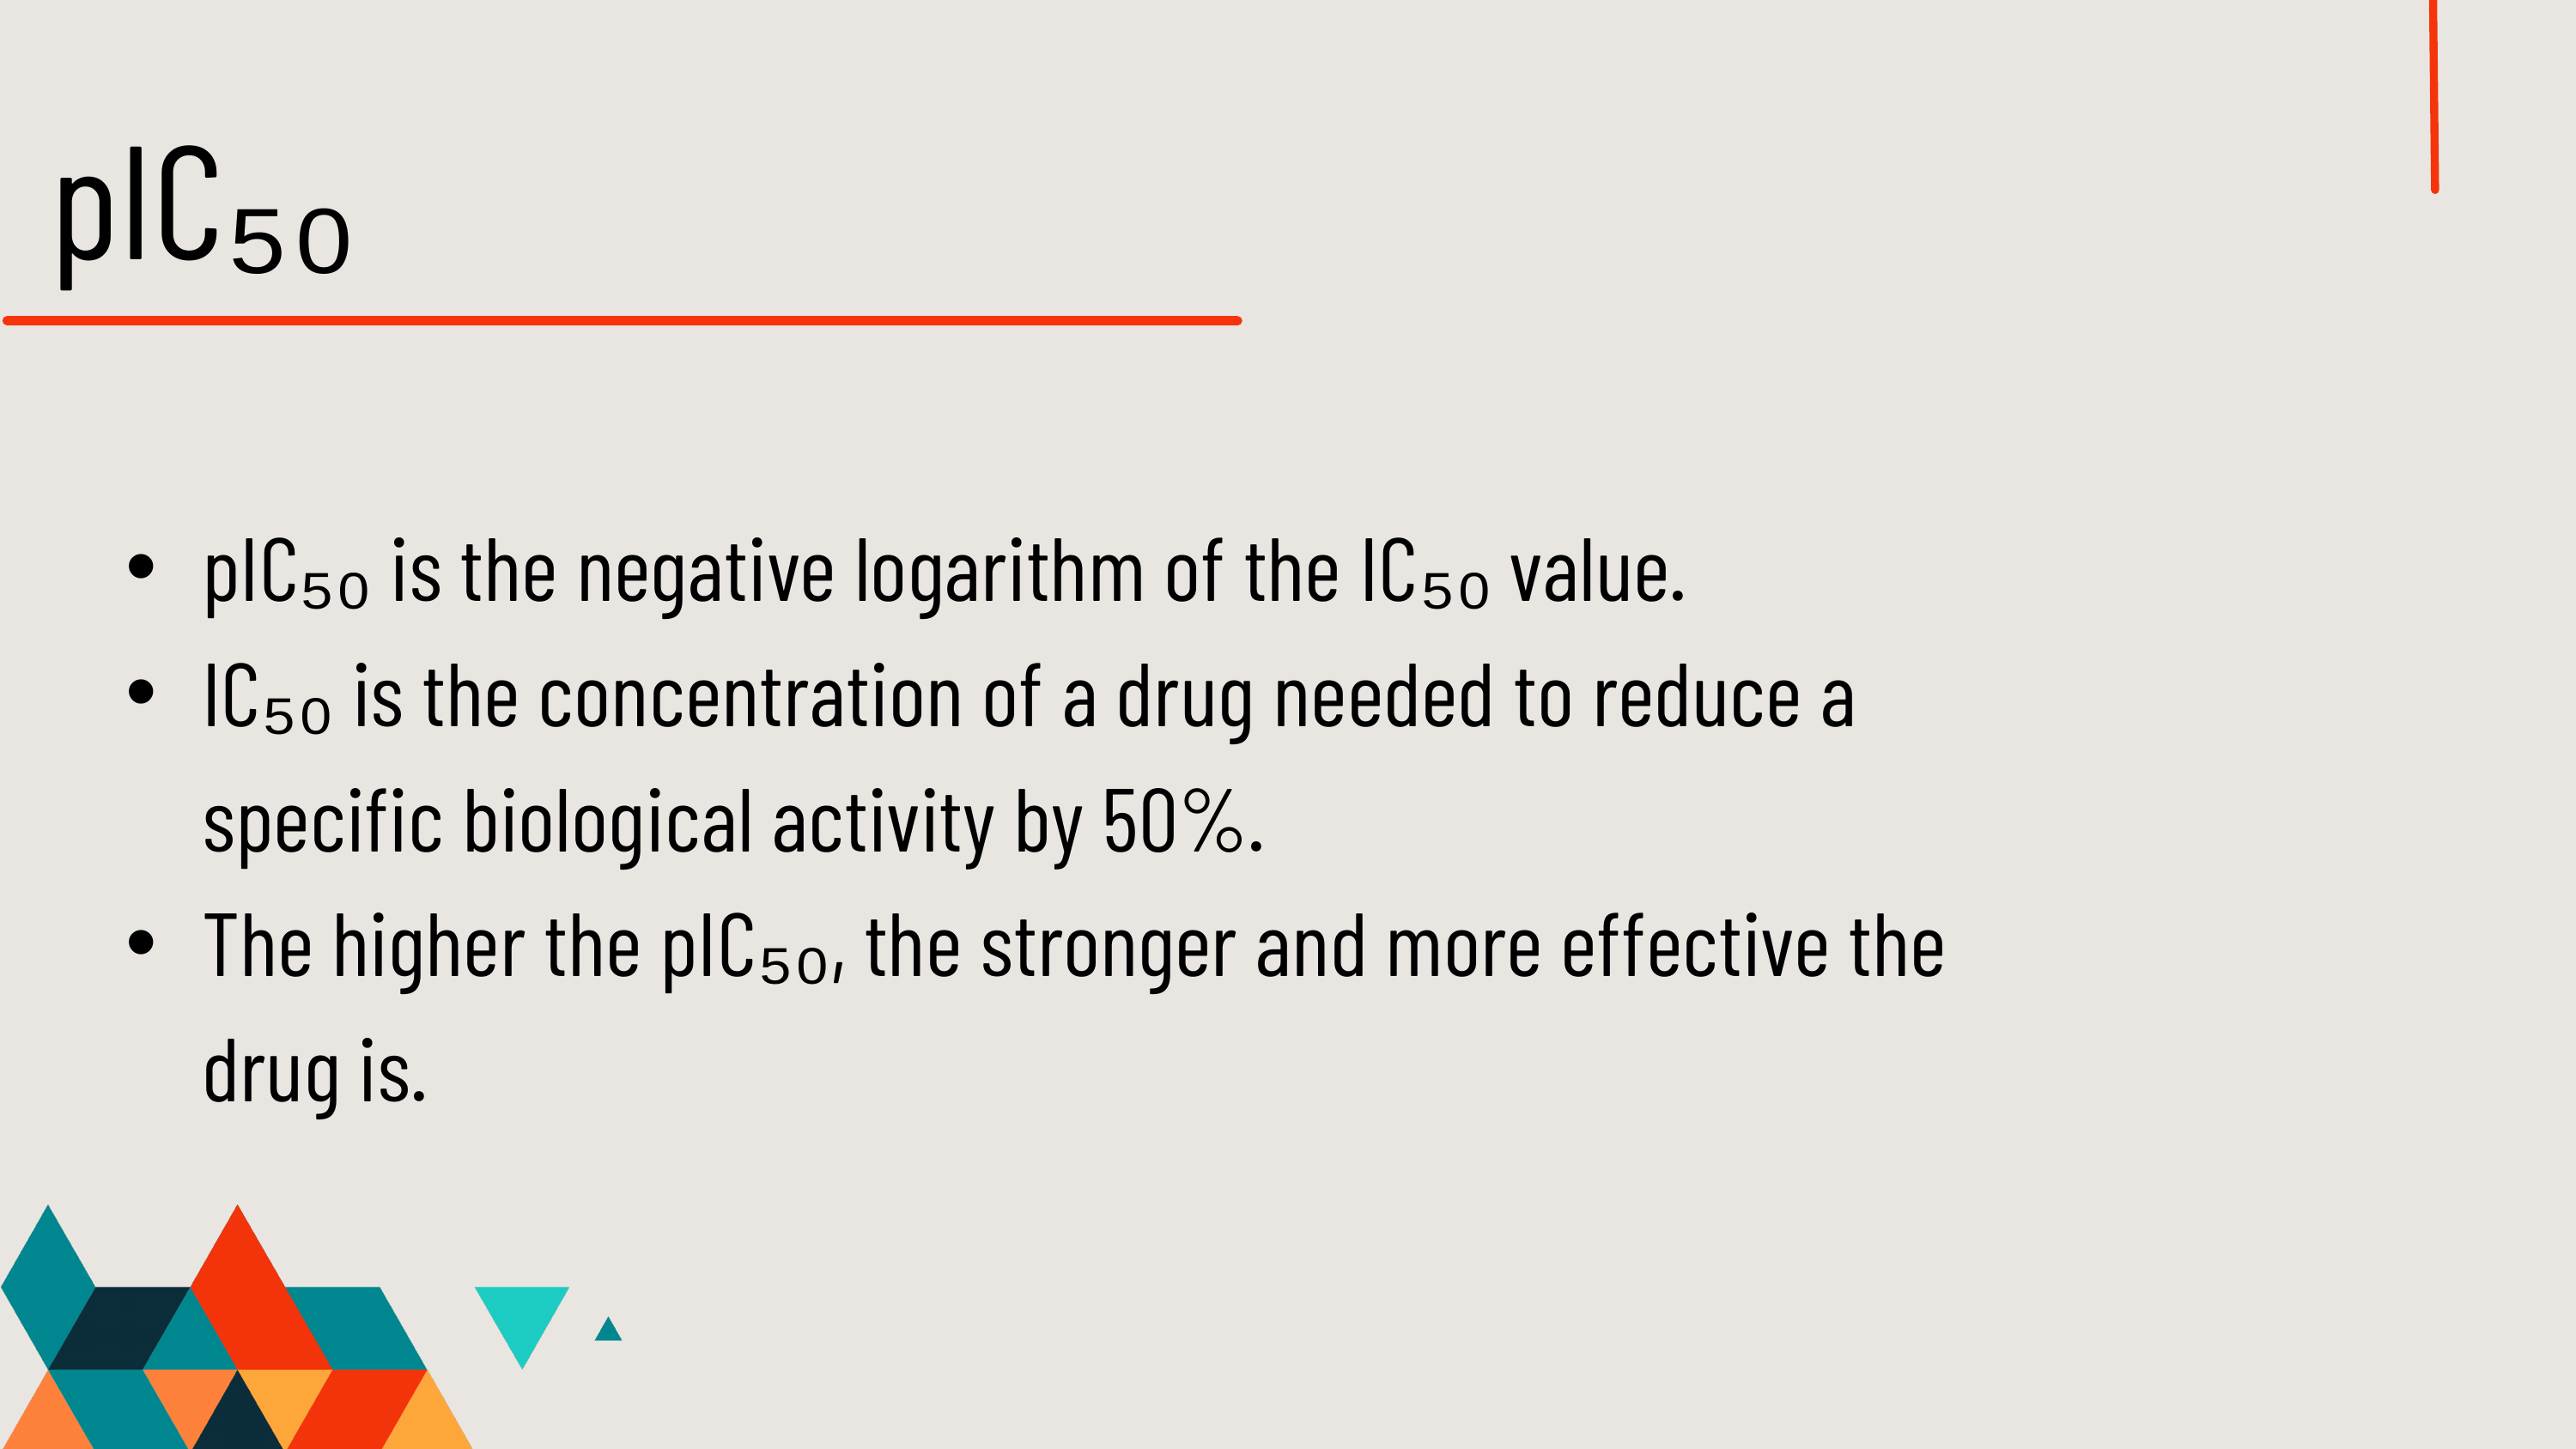

pIC₅₀

pIC₅₀ is the negative logarithm of the IC₅₀ value.
IC₅₀ is the concentration of a drug needed to reduce a specific biological activity by 50%.
The higher the pIC₅₀, the stronger and more effective the drug is.